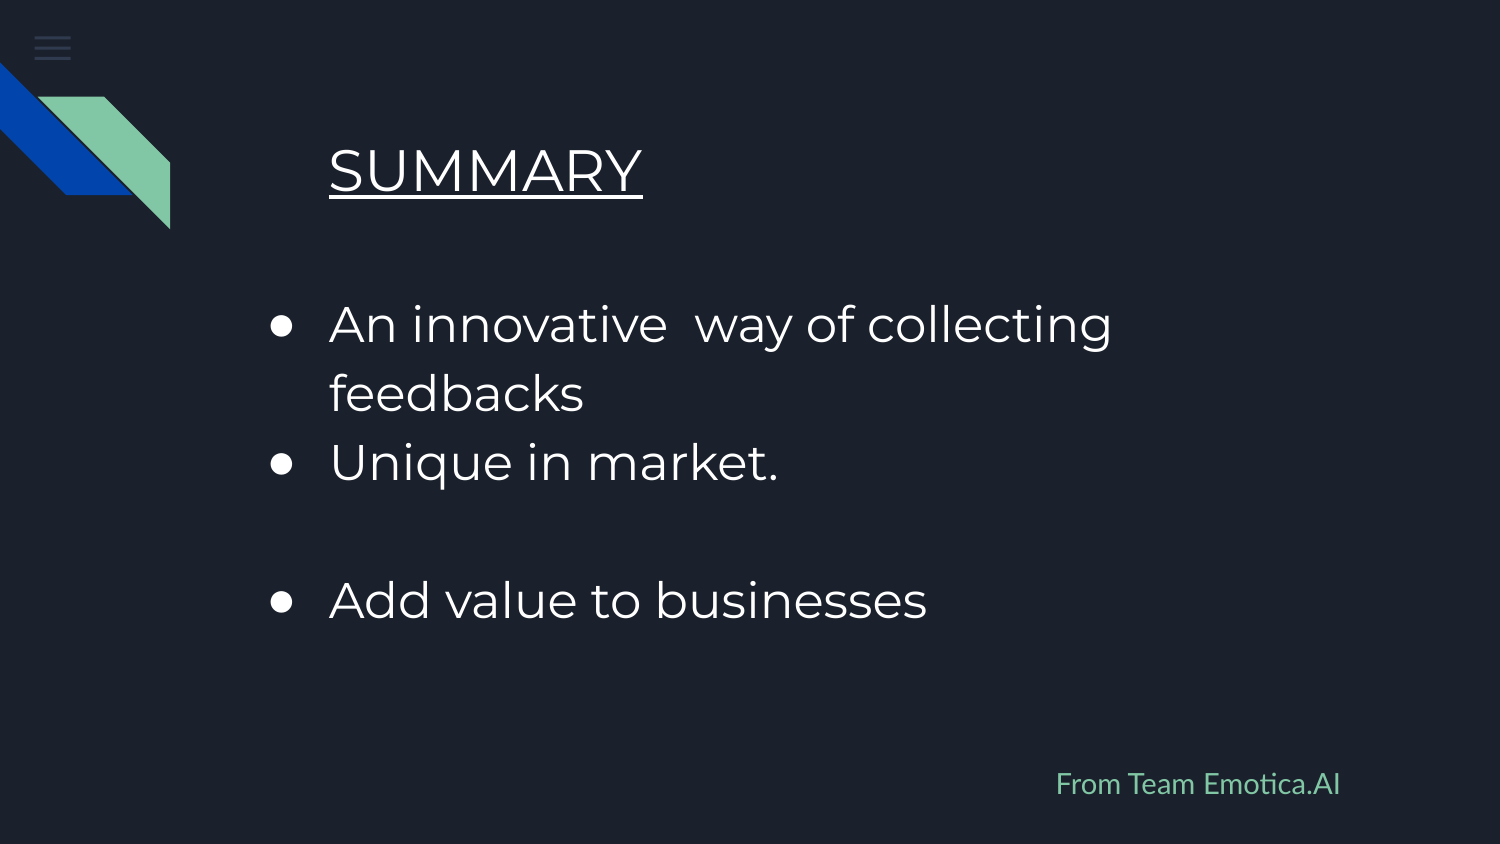

# SUMMARY

An innovative  way of collecting feedbacks
Unique in market.

Add value to businesses
From Team Emotica.AI